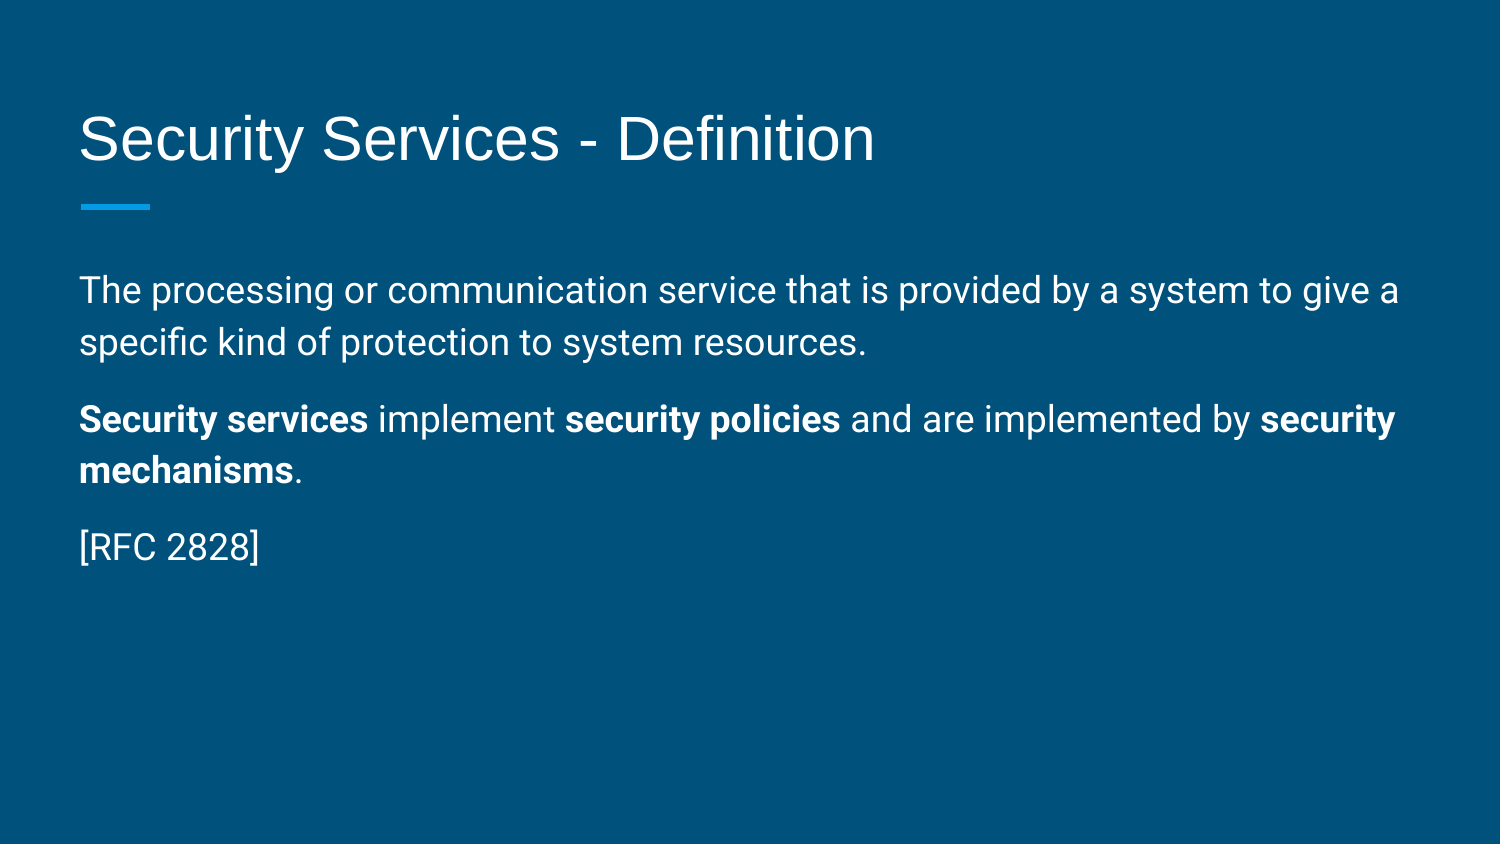

# Security Services - Definition
The processing or communication service that is provided by a system to give a specific kind of protection to system resources.
Security services implement security policies and are implemented by security mechanisms.
[RFC 2828]